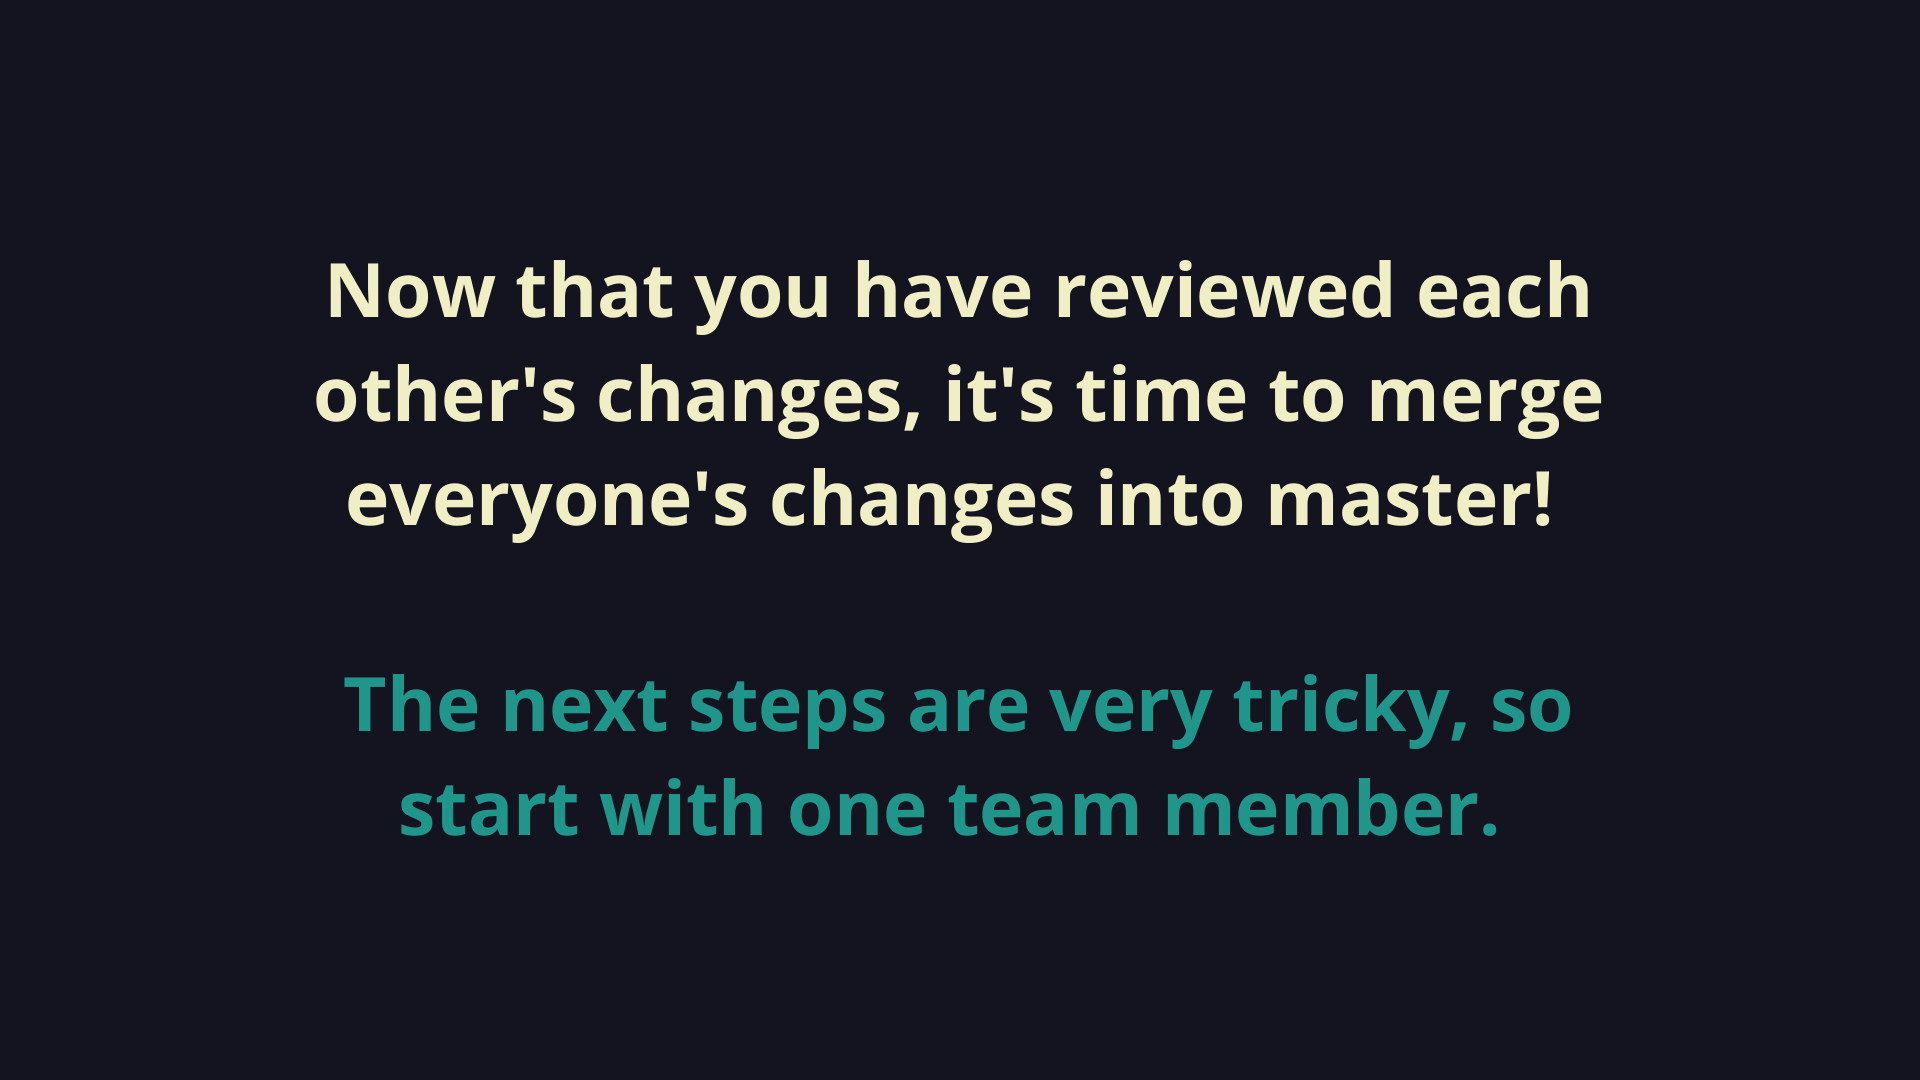

Now that you have reviewed each other's changes, it's time to merge everyone's changes into master!

The next steps are very tricky, so start with one team member.